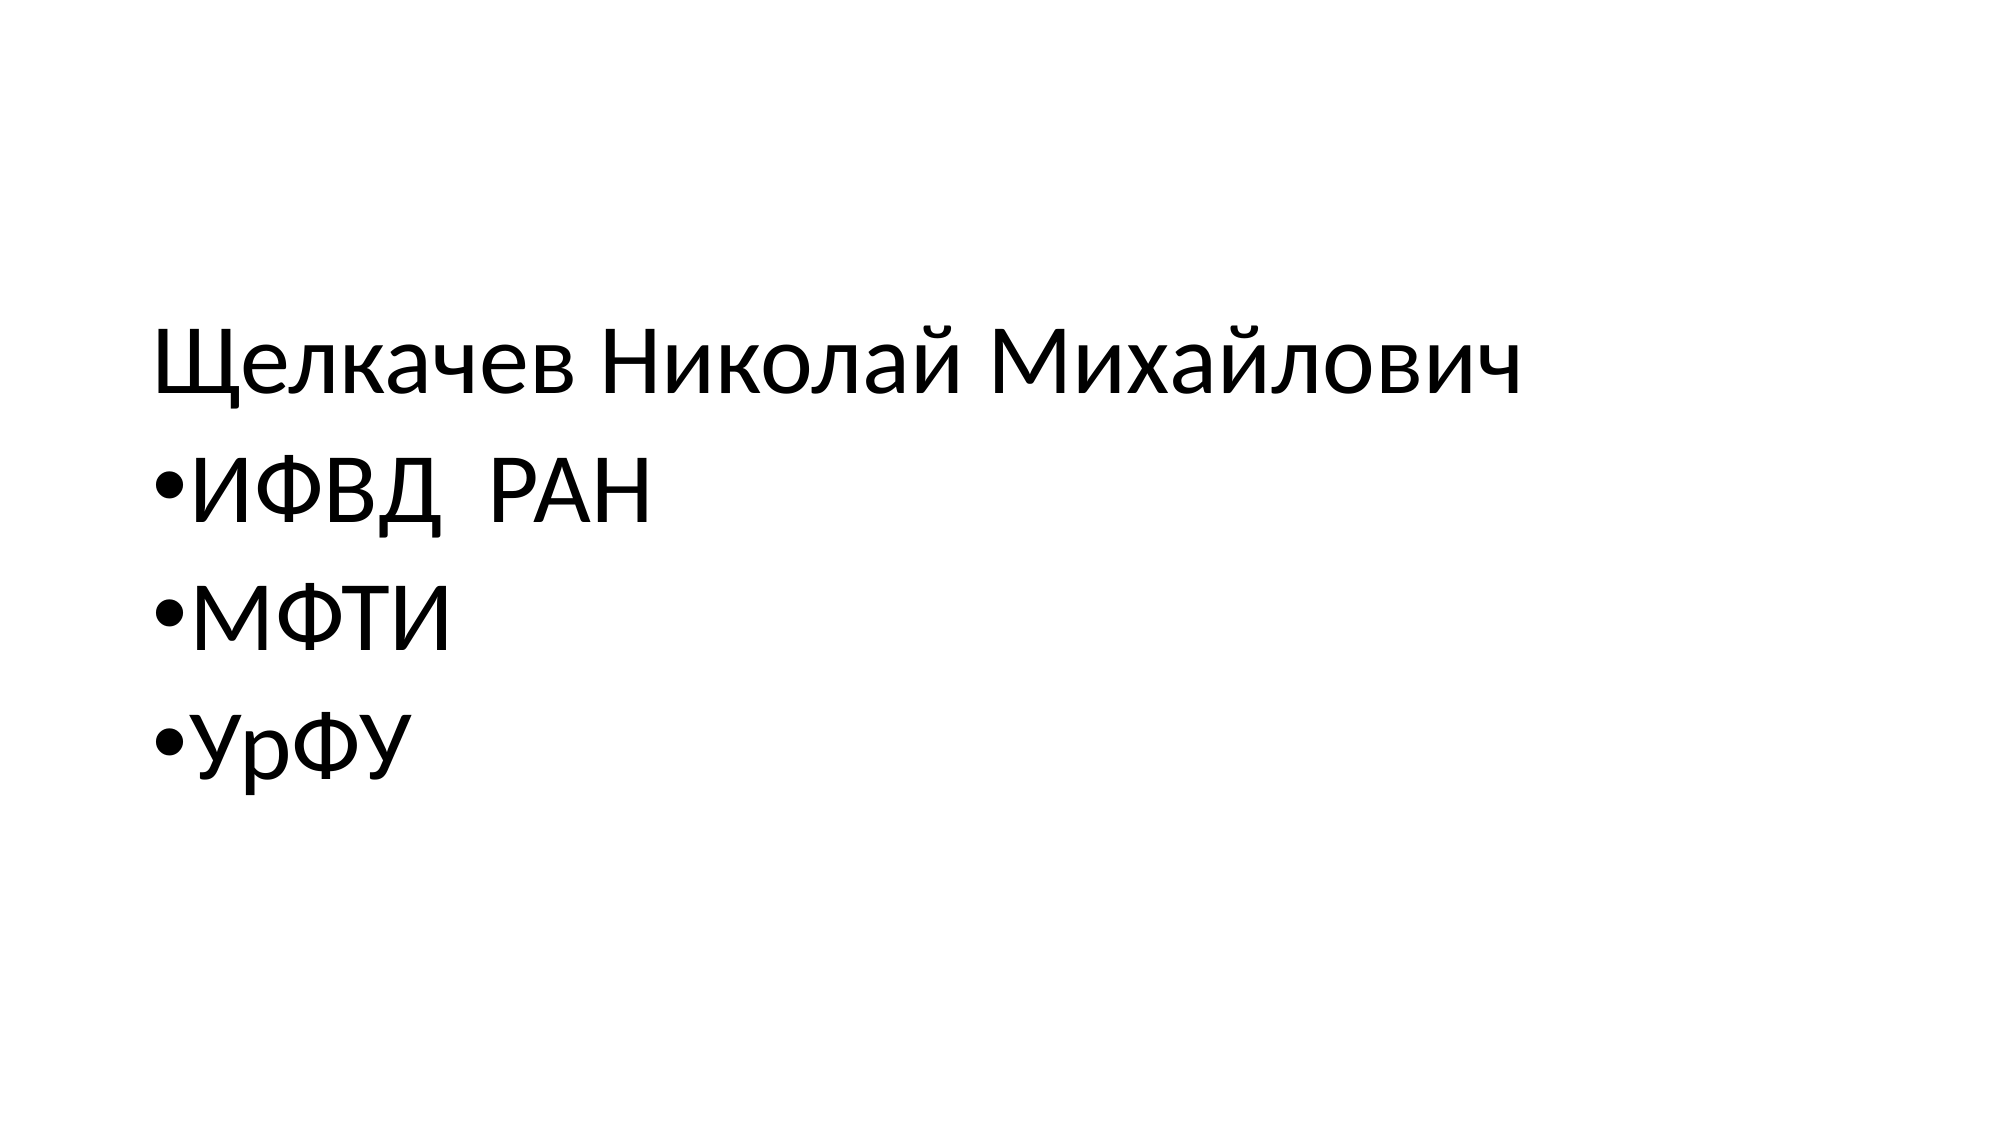

Щелкачев Николай Михайлович
ИФВД  РАН
МФТИ
УрФУ